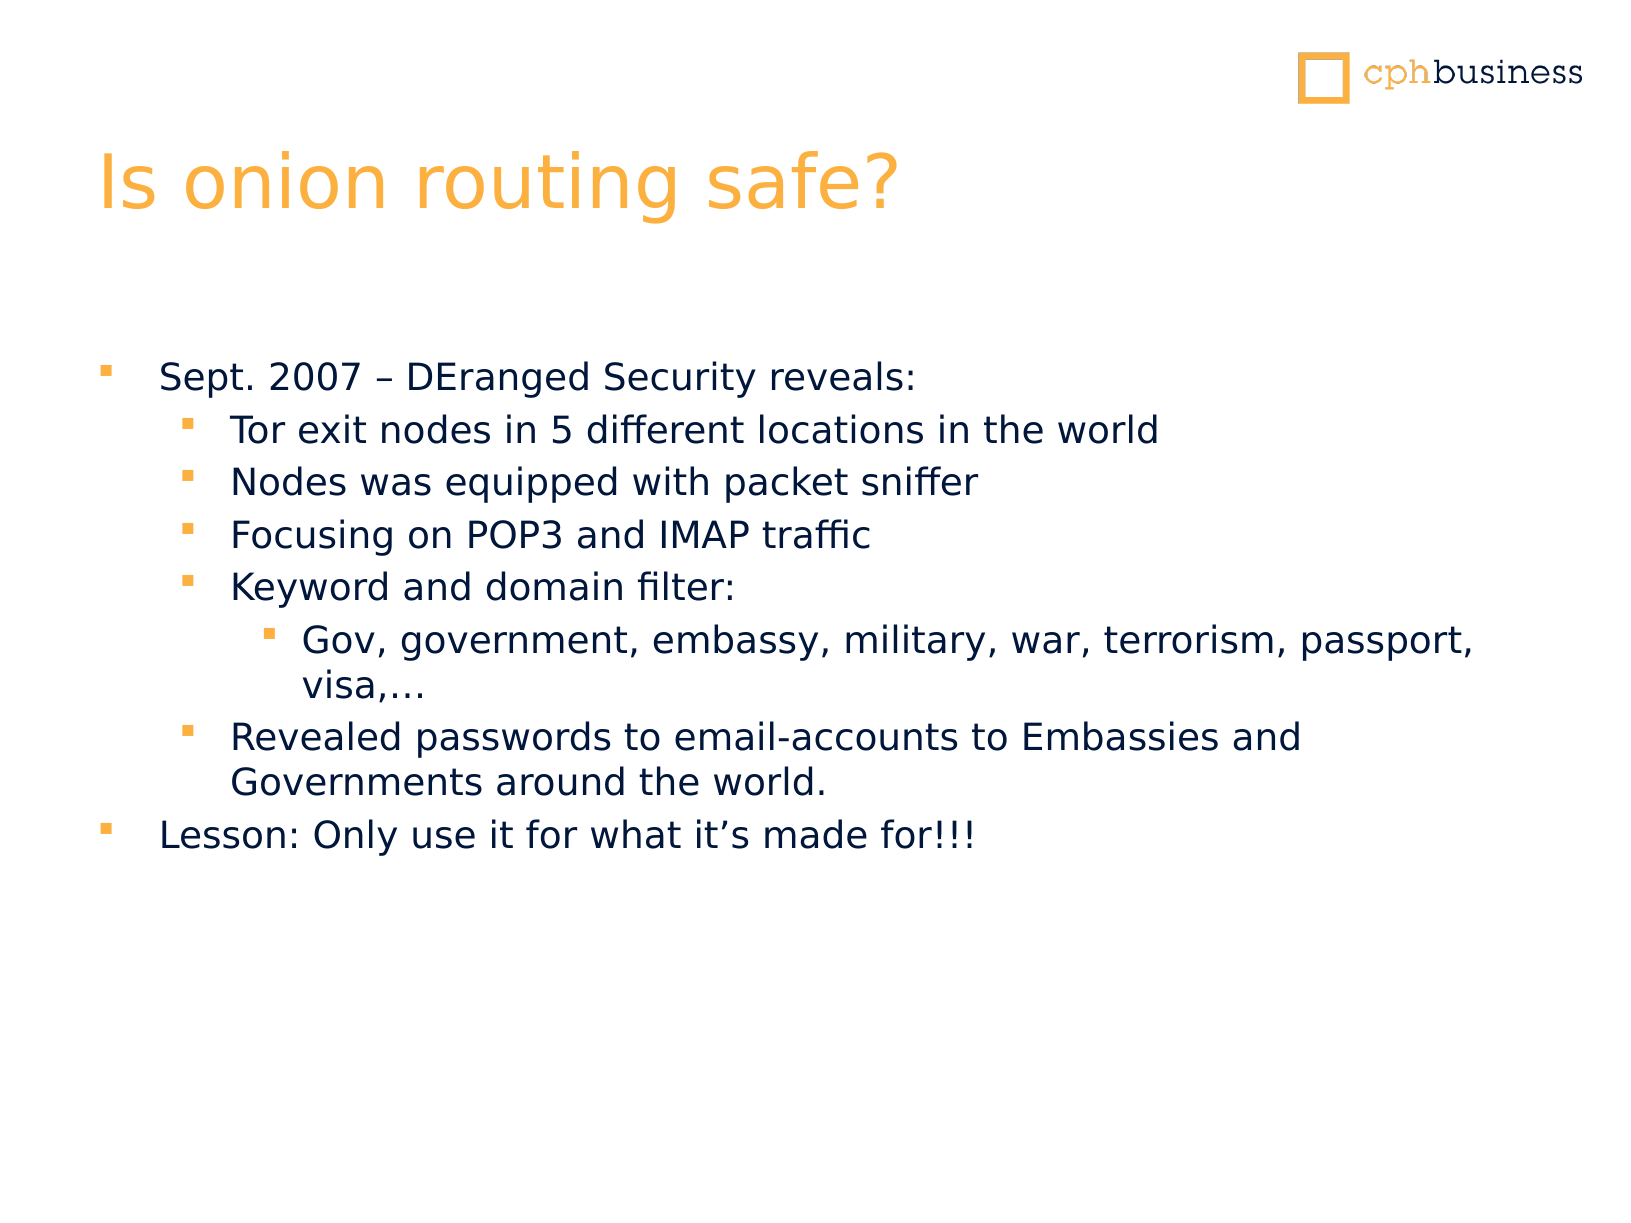

# Is onion routing safe?
Sept. 2007 – DEranged Security reveals:
Tor exit nodes in 5 different locations in the world
Nodes was equipped with packet sniffer
Focusing on POP3 and IMAP traffic
Keyword and domain filter:
Gov, government, embassy, military, war, terrorism, passport, visa,…
Revealed passwords to email-accounts to Embassies and Governments around the world.
Lesson: Only use it for what it’s made for!!!